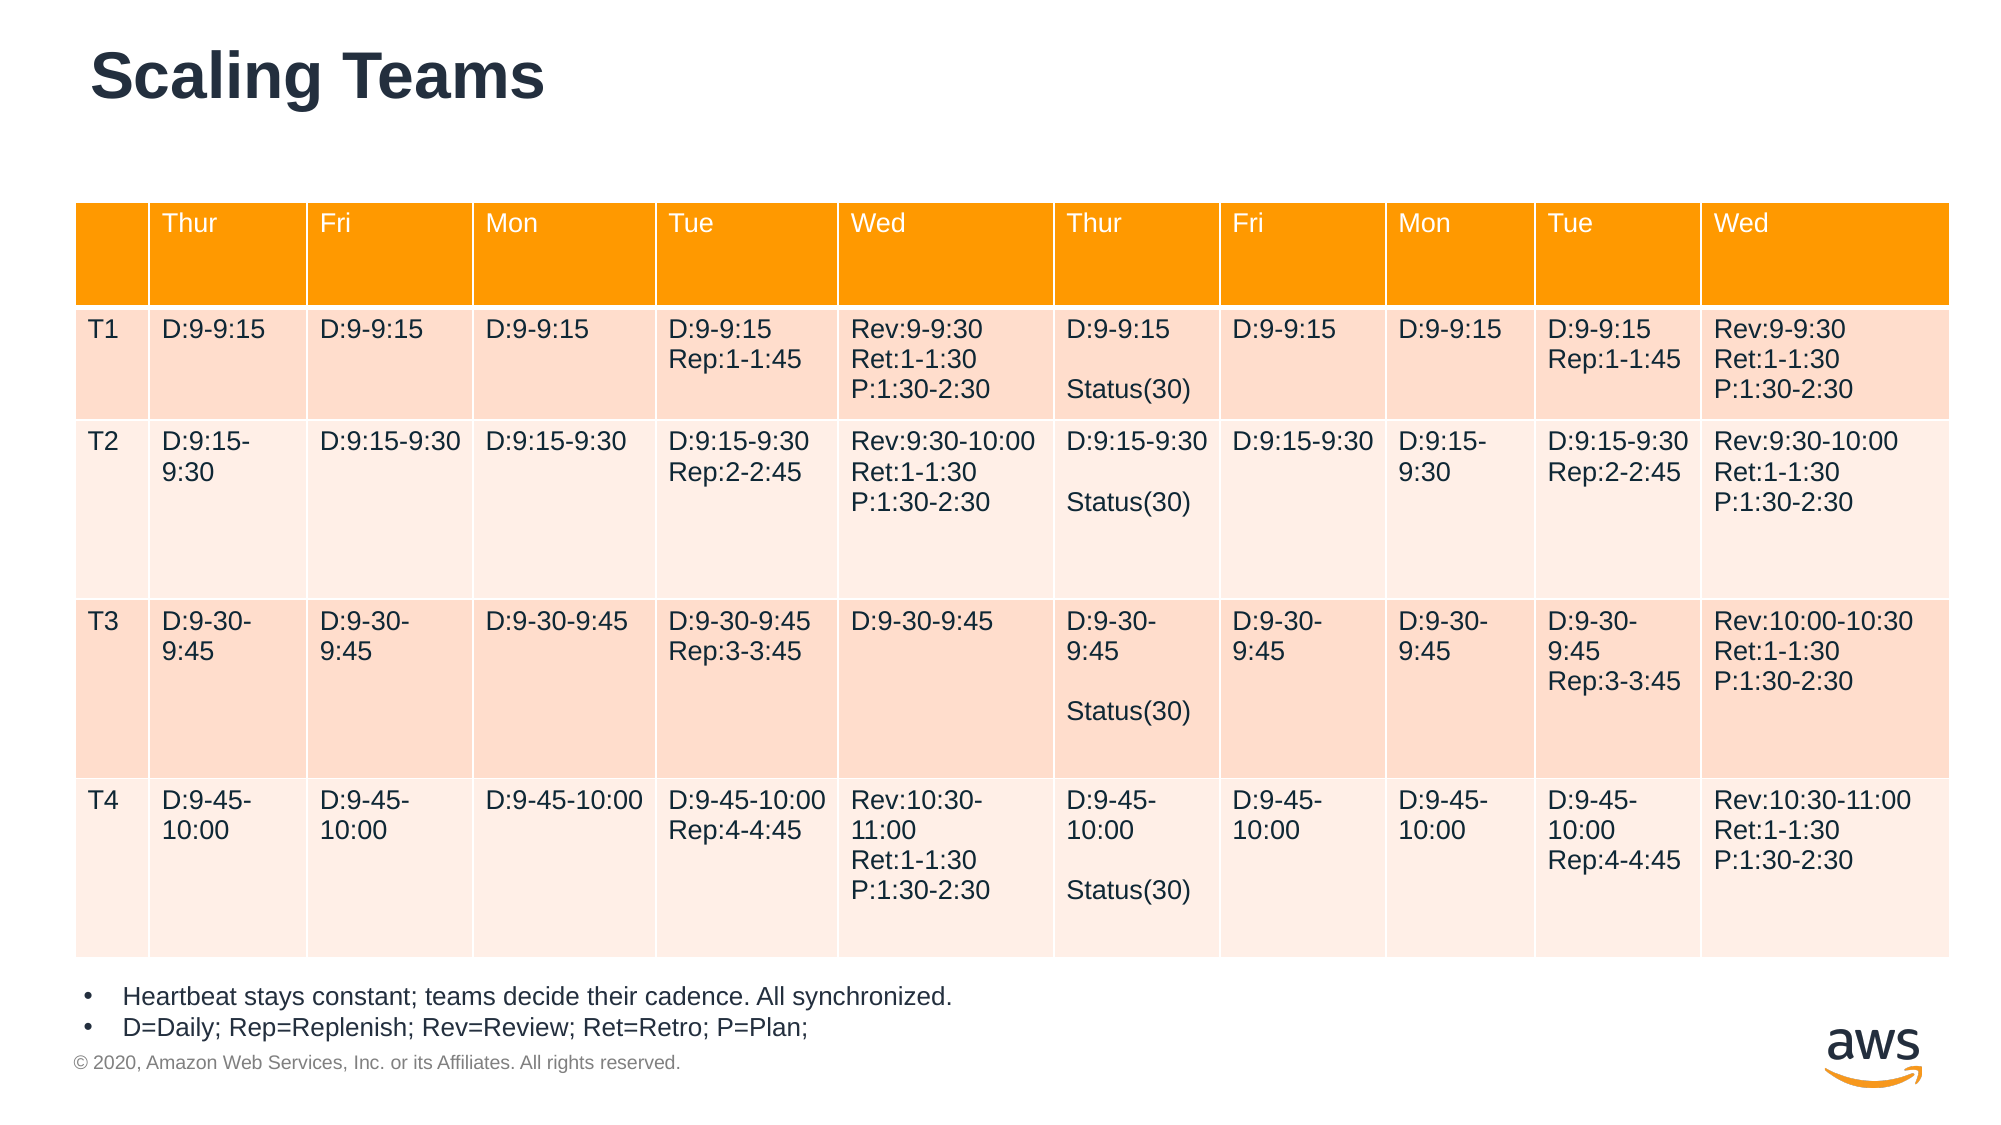

# Scaling Teams
|  | Thur | Fri | Mon | Tue | Wed | Thur | Fri | Mon | Tue | Wed |
| --- | --- | --- | --- | --- | --- | --- | --- | --- | --- | --- |
| T1 | D:9-9:15 | D:9-9:15 | D:9-9:15 | D:9-9:15 Rep:1-1:45 | Rev:9-9:30 Ret:1-1:30 P:1:30-2:30 | D:9-9:15 Status(30) | D:9-9:15 | D:9-9:15 | D:9-9:15 Rep:1-1:45 | Rev:9-9:30 Ret:1-1:30 P:1:30-2:30 |
| T2 | D:9:15-9:30 | D:9:15-9:30 | D:9:15-9:30 | D:9:15-9:30 Rep:2-2:45 | Rev:9:30-10:00 Ret:1-1:30 P:1:30-2:30 | D:9:15-9:30 Status(30) | D:9:15-9:30 | D:9:15-9:30 | D:9:15-9:30 Rep:2-2:45 | Rev:9:30-10:00 Ret:1-1:30 P:1:30-2:30 |
| T3 | D:9-30-9:45 | D:9-30-9:45 | D:9-30-9:45 | D:9-30-9:45 Rep:3-3:45 | D:9-30-9:45 | D:9-30-9:45 Status(30) | D:9-30-9:45 | D:9-30-9:45 | D:9-30-9:45 Rep:3-3:45 | Rev:10:00-10:30 Ret:1-1:30 P:1:30-2:30 |
| T4 | D:9-45-10:00 | D:9-45-10:00 | D:9-45-10:00 | D:9-45-10:00 Rep:4-4:45 | Rev:10:30-11:00 Ret:1-1:30 P:1:30-2:30 | D:9-45-10:00 Status(30) | D:9-45-10:00 | D:9-45-10:00 | D:9-45-10:00 Rep:4-4:45 | Rev:10:30-11:00 Ret:1-1:30 P:1:30-2:30 |
Heartbeat stays constant; teams decide their cadence. All synchronized.
D=Daily; Rep=Replenish; Rev=Review; Ret=Retro; P=Plan;